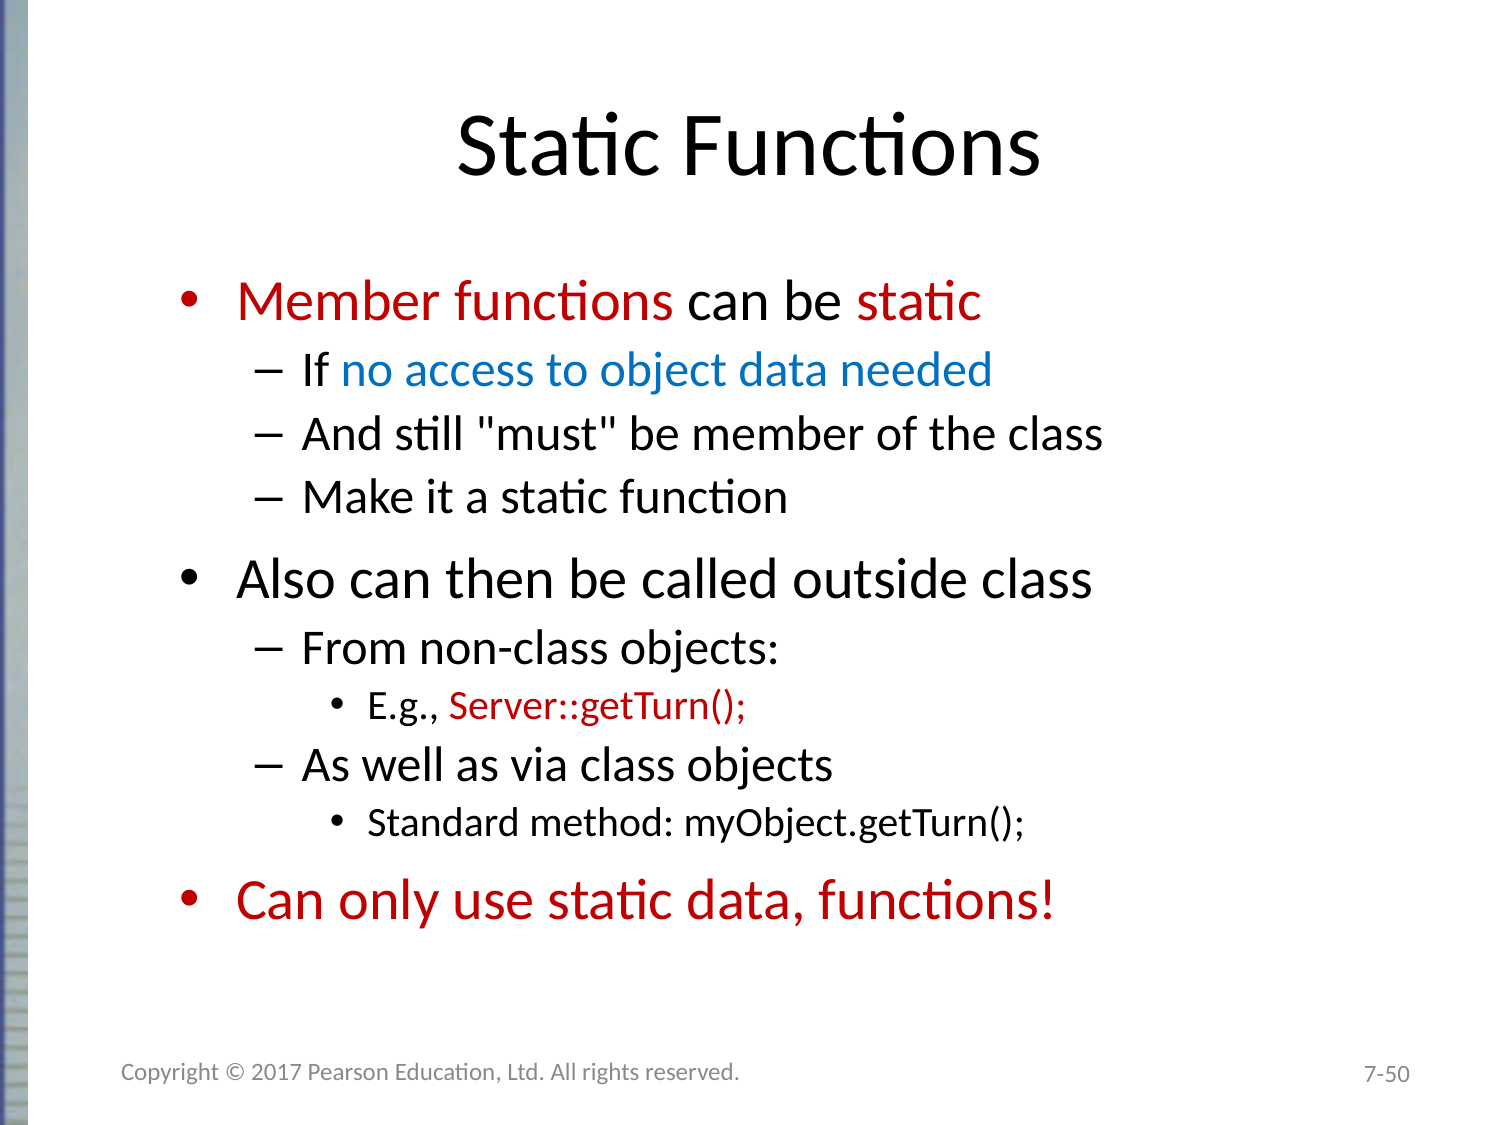

# Static Functions
Member functions can be static
If no access to object data needed
And still "must" be member of the class
Make it a static function
Also can then be called outside class
From non-class objects:
E.g., Server::getTurn();
As well as via class objects
Standard method: myObject.getTurn();
Can only use static data, functions!
Copyright © 2017 Pearson Education, Ltd. All rights reserved.
7-50